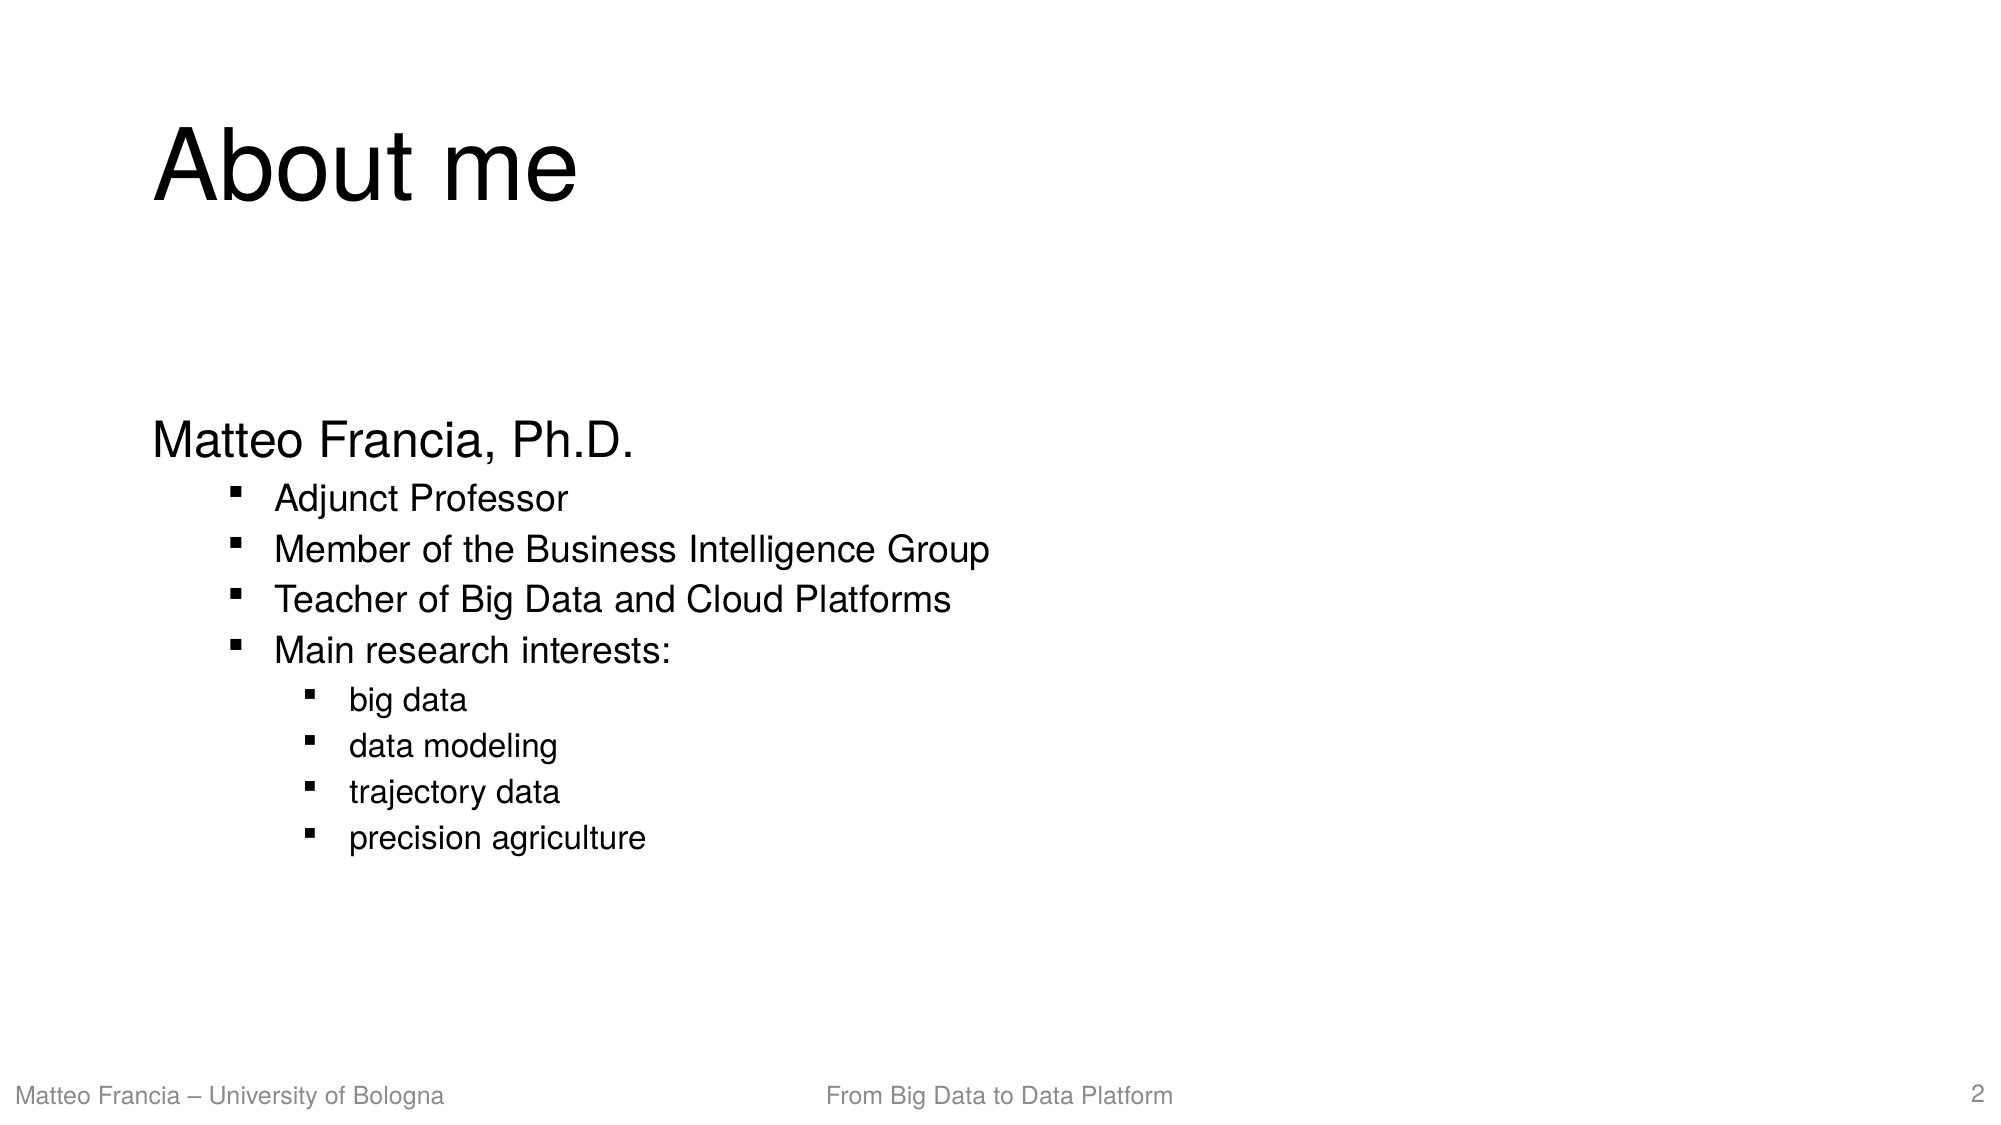

# About me
Matteo Francia, Ph.D.
Adjunct Professor
Member of the Business Intelligence Group
Teacher of Big Data and Cloud Platforms
Main research interests:
big data
data modeling
trajectory data
precision agriculture

2
Matteo Francia – University of Bologna